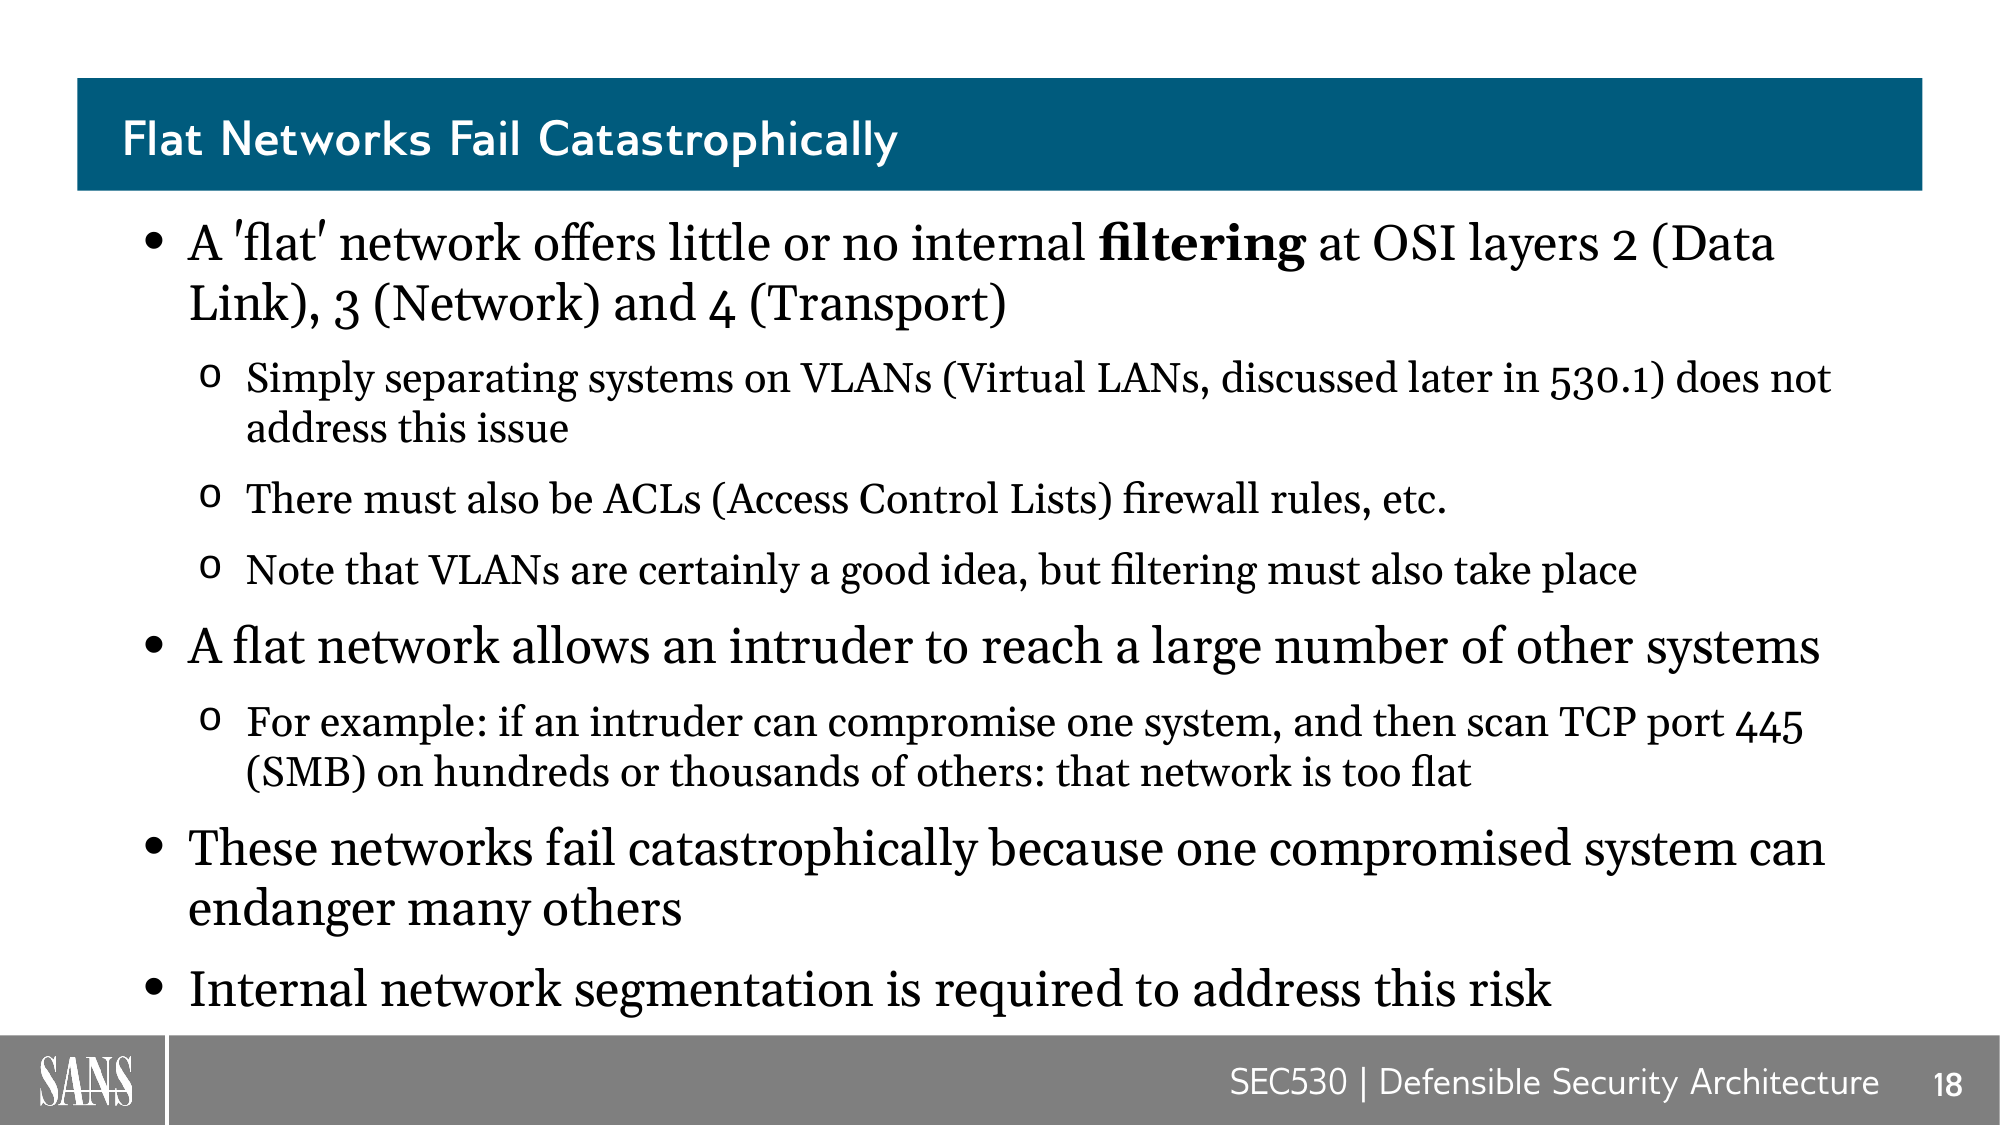

# Flat Networks Fail Catastrophically
A 'flat' network offers little or no internal filtering at OSI layers 2 (Data Link), 3 (Network) and 4 (Transport)
Simply separating systems on VLANs (Virtual LANs, discussed later in 530.1) does not address this issue
There must also be ACLs (Access Control Lists) firewall rules, etc.
Note that VLANs are certainly a good idea, but filtering must also take place
A flat network allows an intruder to reach a large number of other systems
For example: if an intruder can compromise one system, and then scan TCP port 445 (SMB) on hundreds or thousands of others: that network is too flat
These networks fail catastrophically because one compromised system can endanger many others
Internal network segmentation is required to address this risk